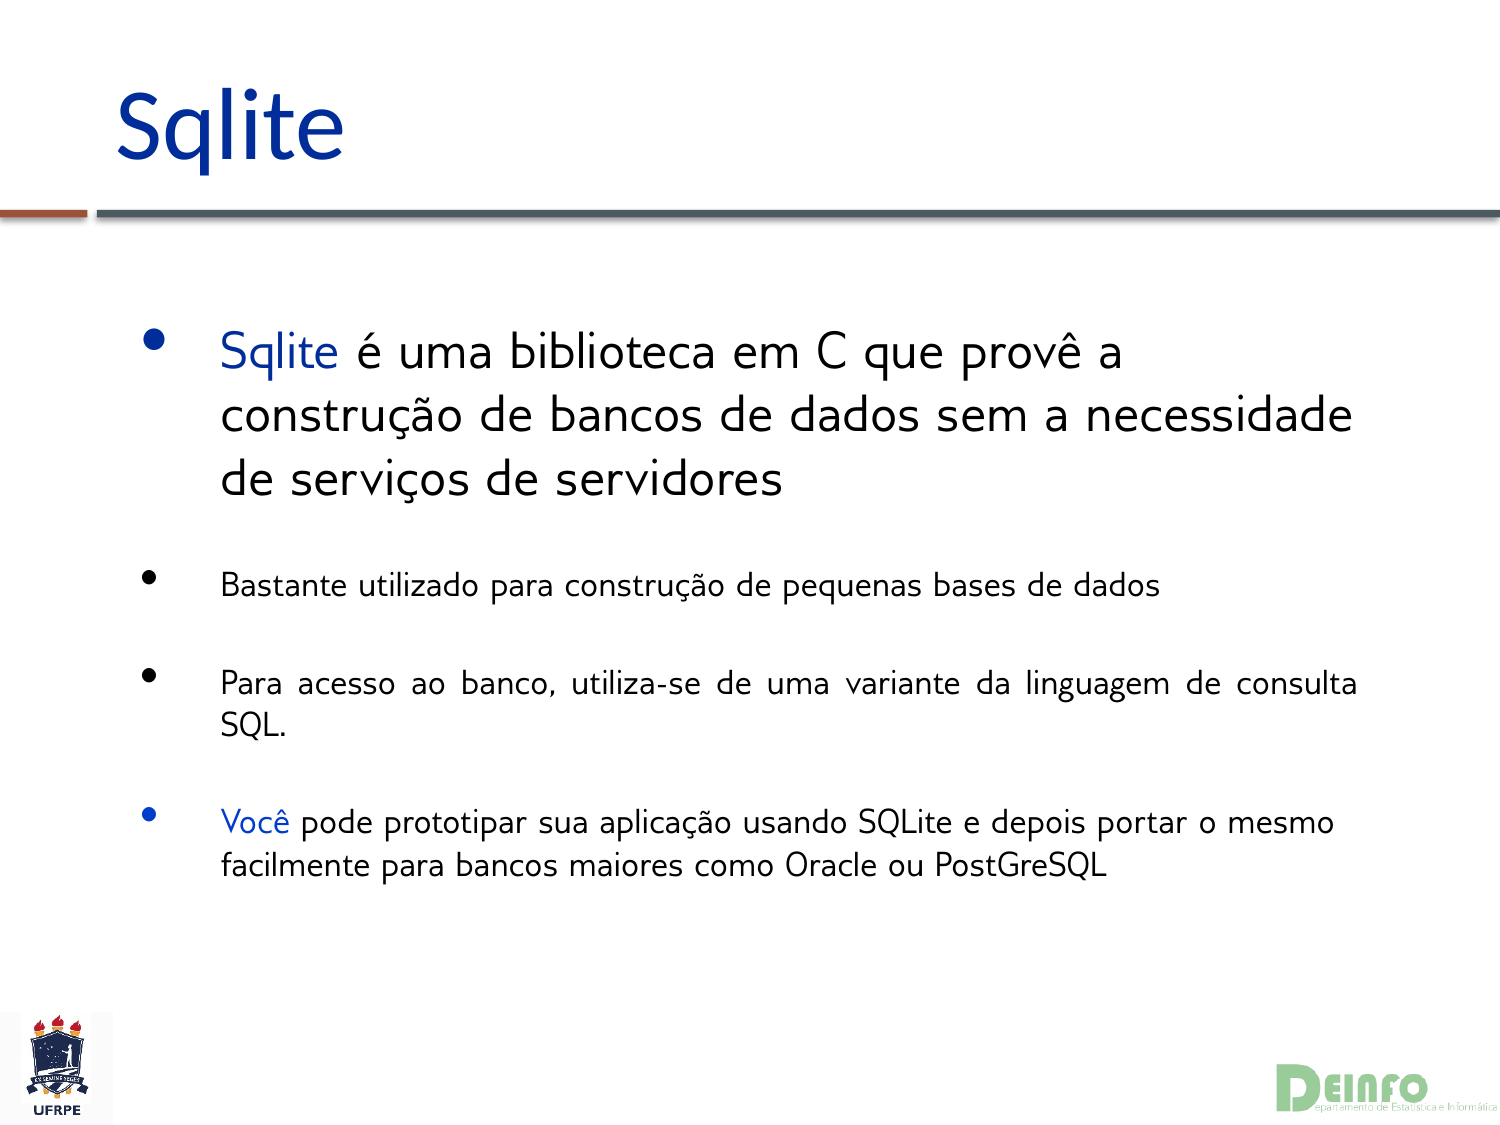

# Sqlite
Sqlite é uma biblioteca em C que provê a construção de bancos de dados sem a necessidade de serviços de servidores
Bastante utilizado para construção de pequenas bases de dados
Para acesso ao banco, utiliza-se de uma variante da linguagem de consulta SQL.
Você pode prototipar sua aplicação usando SQLite e depois portar o mesmo facilmente para bancos maiores como Oracle ou PostGreSQL